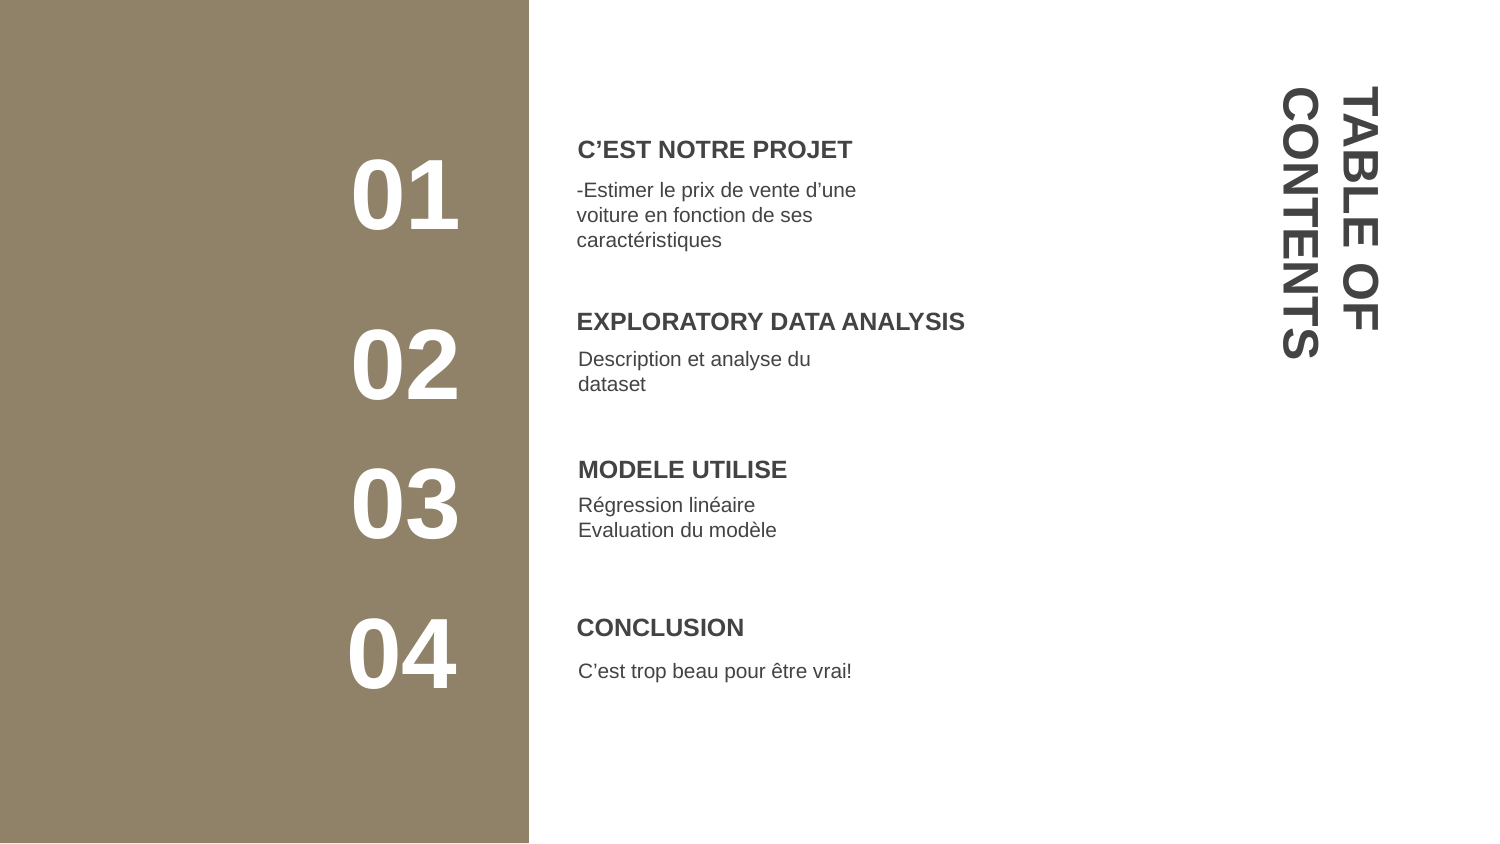

# C’EST NOTRE PROJET
01

-Estimer le prix de vente d’une voiture en fonction de ses caractéristiques
EXPLORATORY DATA ANALYSIS
TABLE OF CONTENTS
02
Description et analyse du dataset
MODELE UTILISE
03
Régression linéaire
Evaluation du modèle
CONCLUSION
04
C’est trop beau pour être vrai!